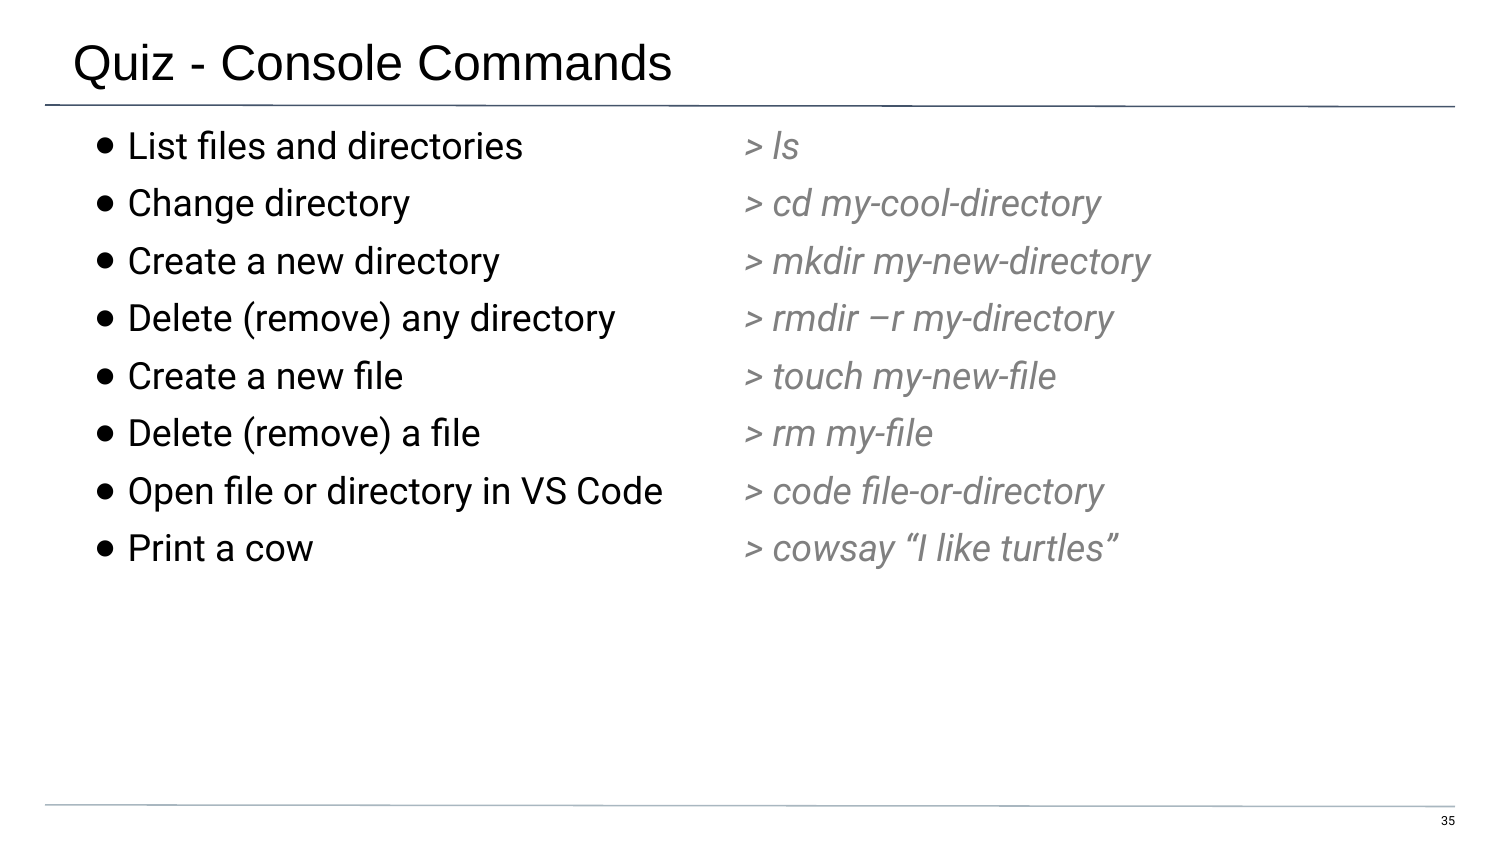

# Quiz - Console Commands
List files and directories
Change directory
Create a new directory
Delete (remove) any directory
Create a new file
Delete (remove) a file
Open file or directory in VS Code
Print a cow

> ls
> cd my-cool-directory
> mkdir my-new-directory
> rmdir –r my-directory
> touch my-new-file
> rm my-file
> code file-or-directory
> cowsay “I like turtles”